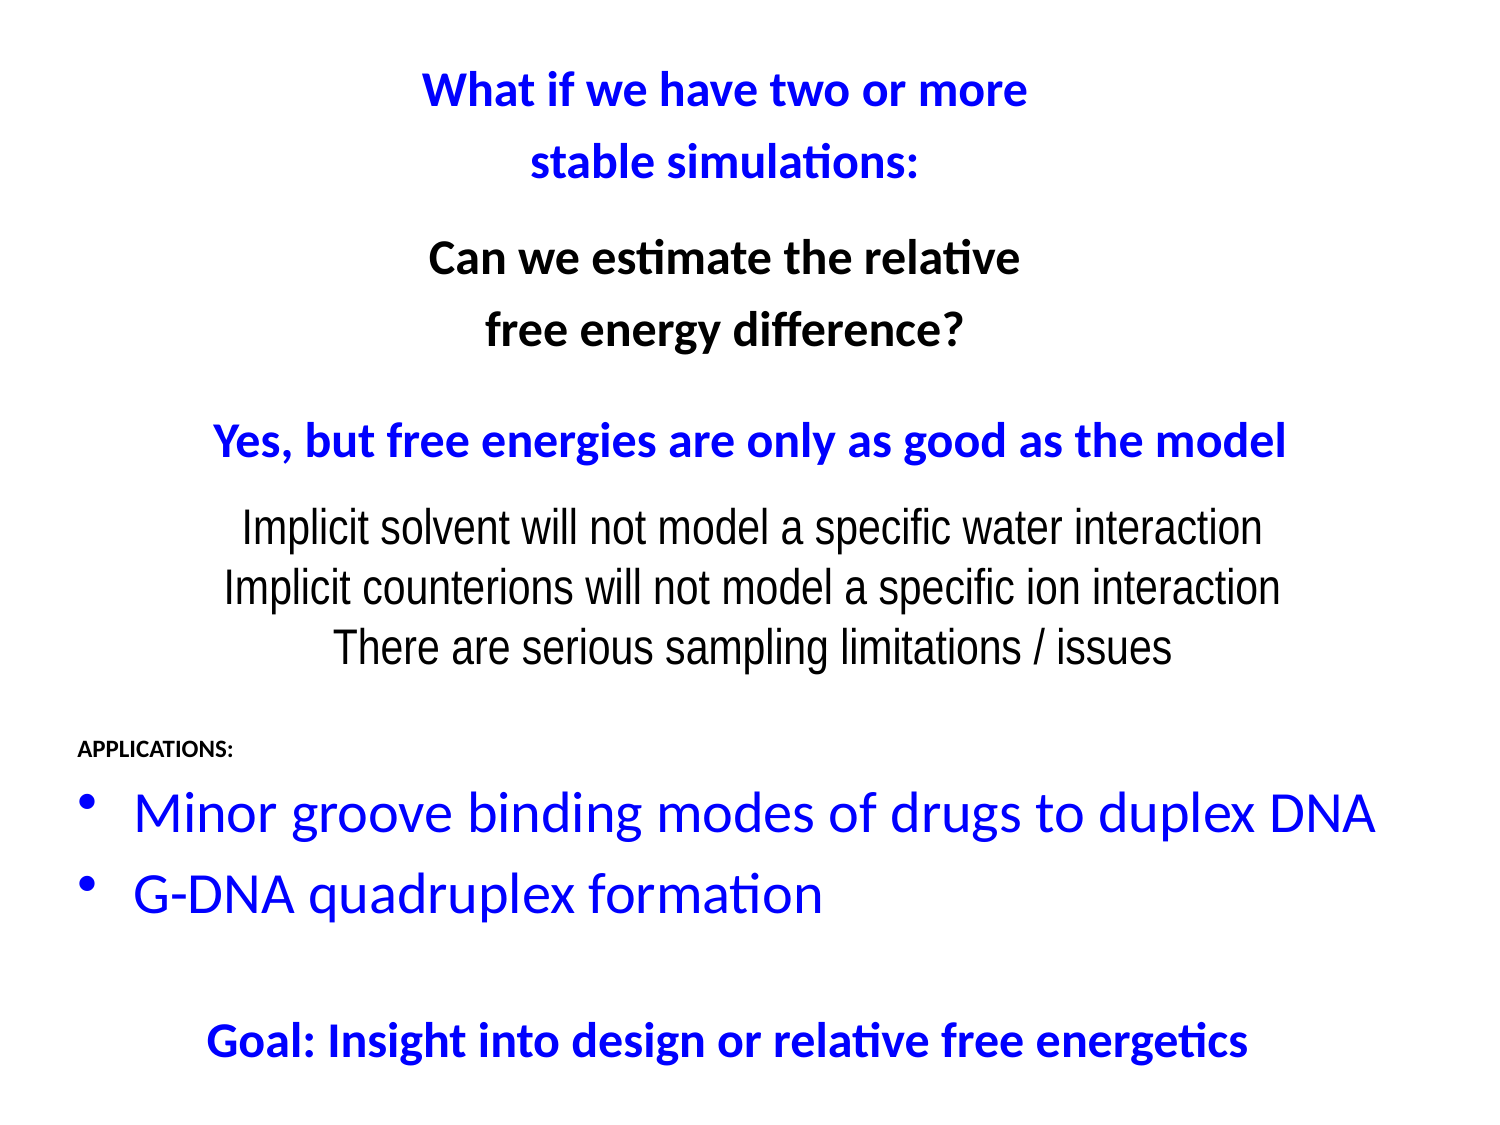

What if we have two or more stable simulations:

Can we estimate the relative free energy difference?
Yes, but free energies are only as good as the model
Implicit solvent will not model a specific water interaction
Implicit counterions will not model a specific ion interaction
There are serious sampling limitations / issues
APPLICATIONS:
Minor groove binding modes of drugs to duplex DNA
G-DNA quadruplex formation

Goal: Insight into design or relative free energetics